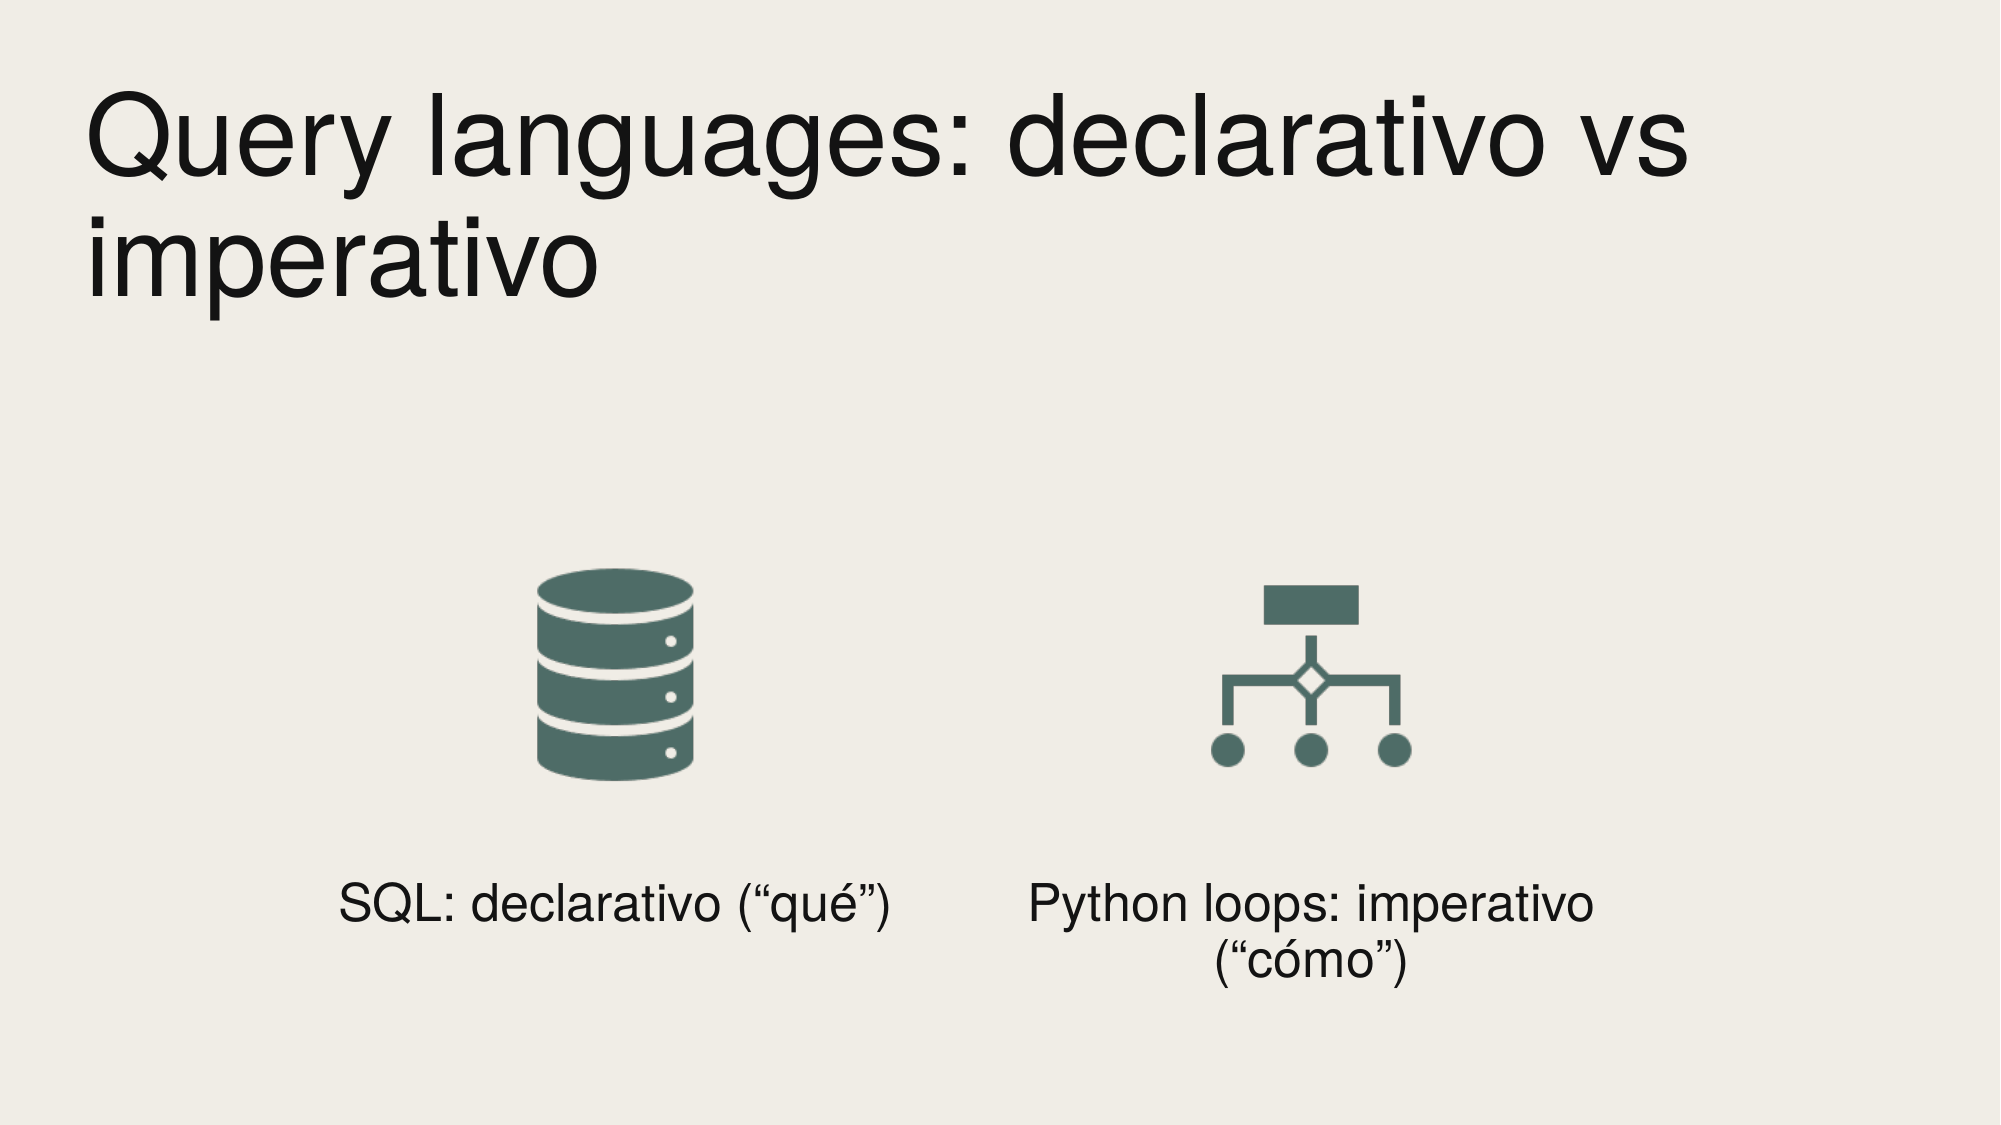

# Query languages: declarativo vs imperativo
SQL: declarativo (“qué”)
Python loops: imperativo (“cómo”)